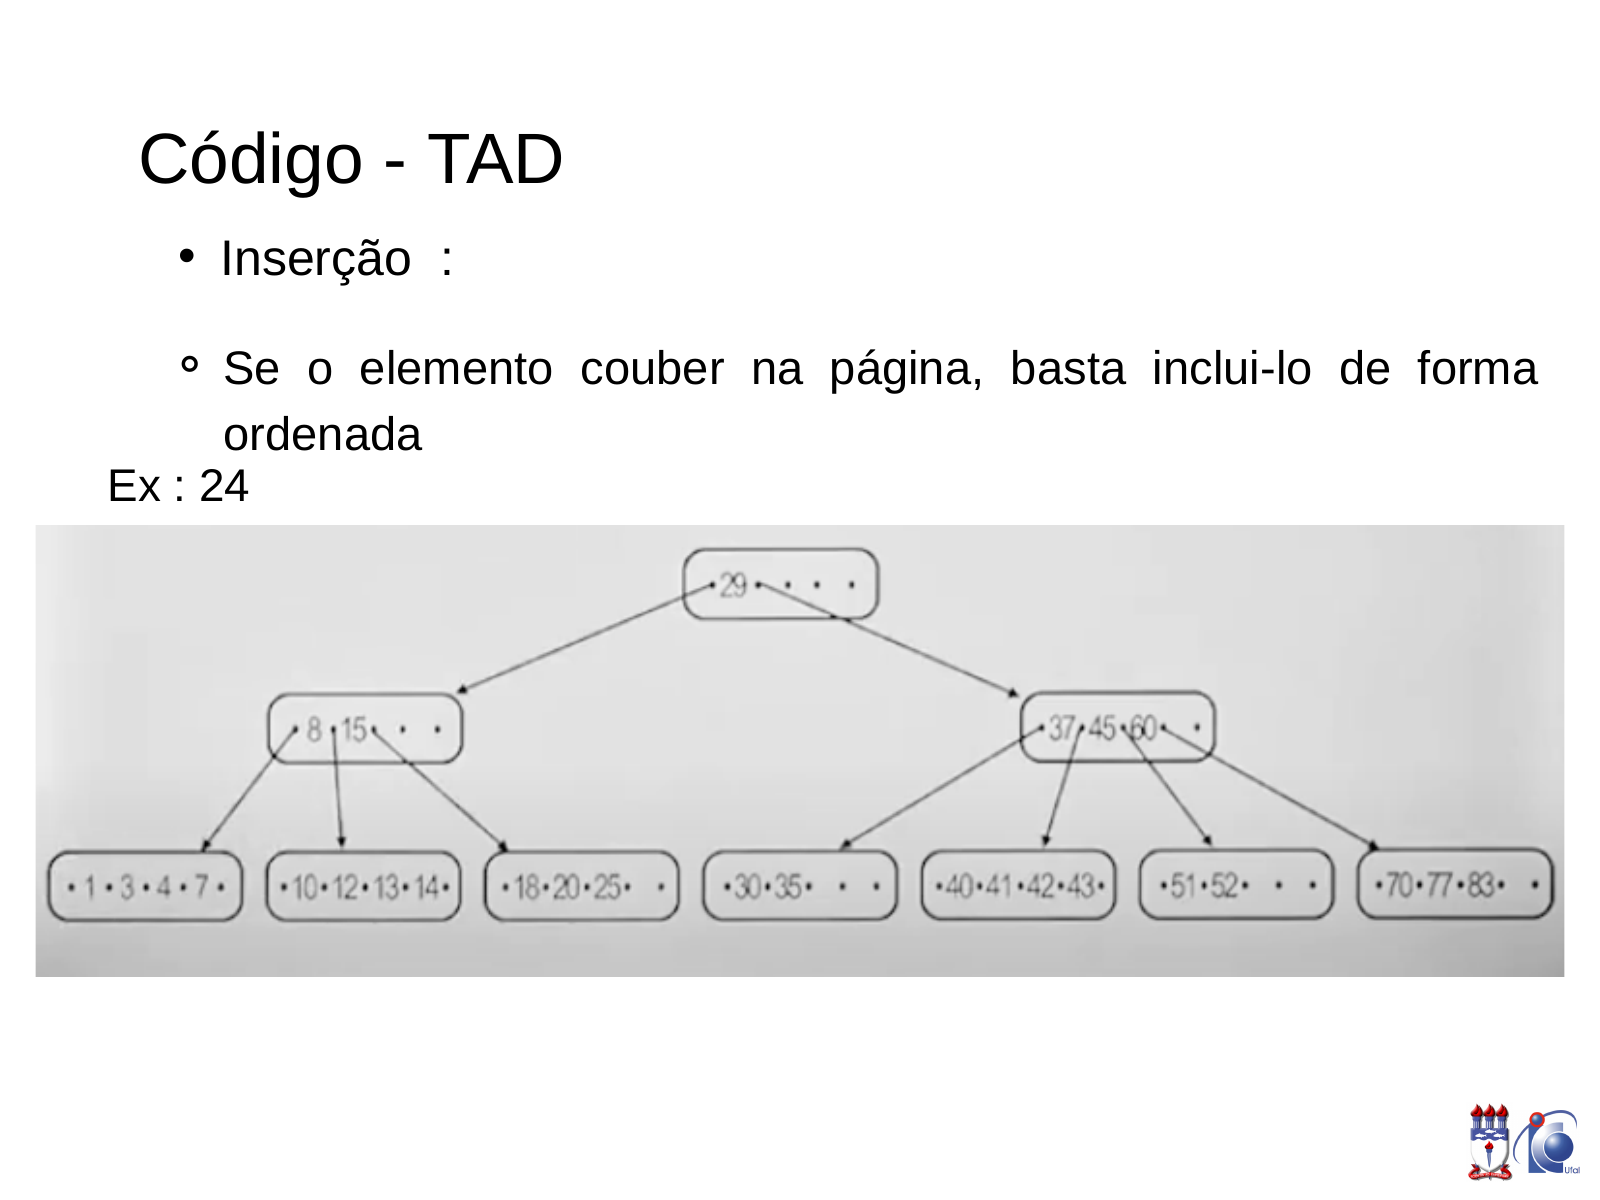

Código - TAD
Inserção  :
Se o elemento couber na página, basta inclui-lo de forma ordenada
Ex : 24